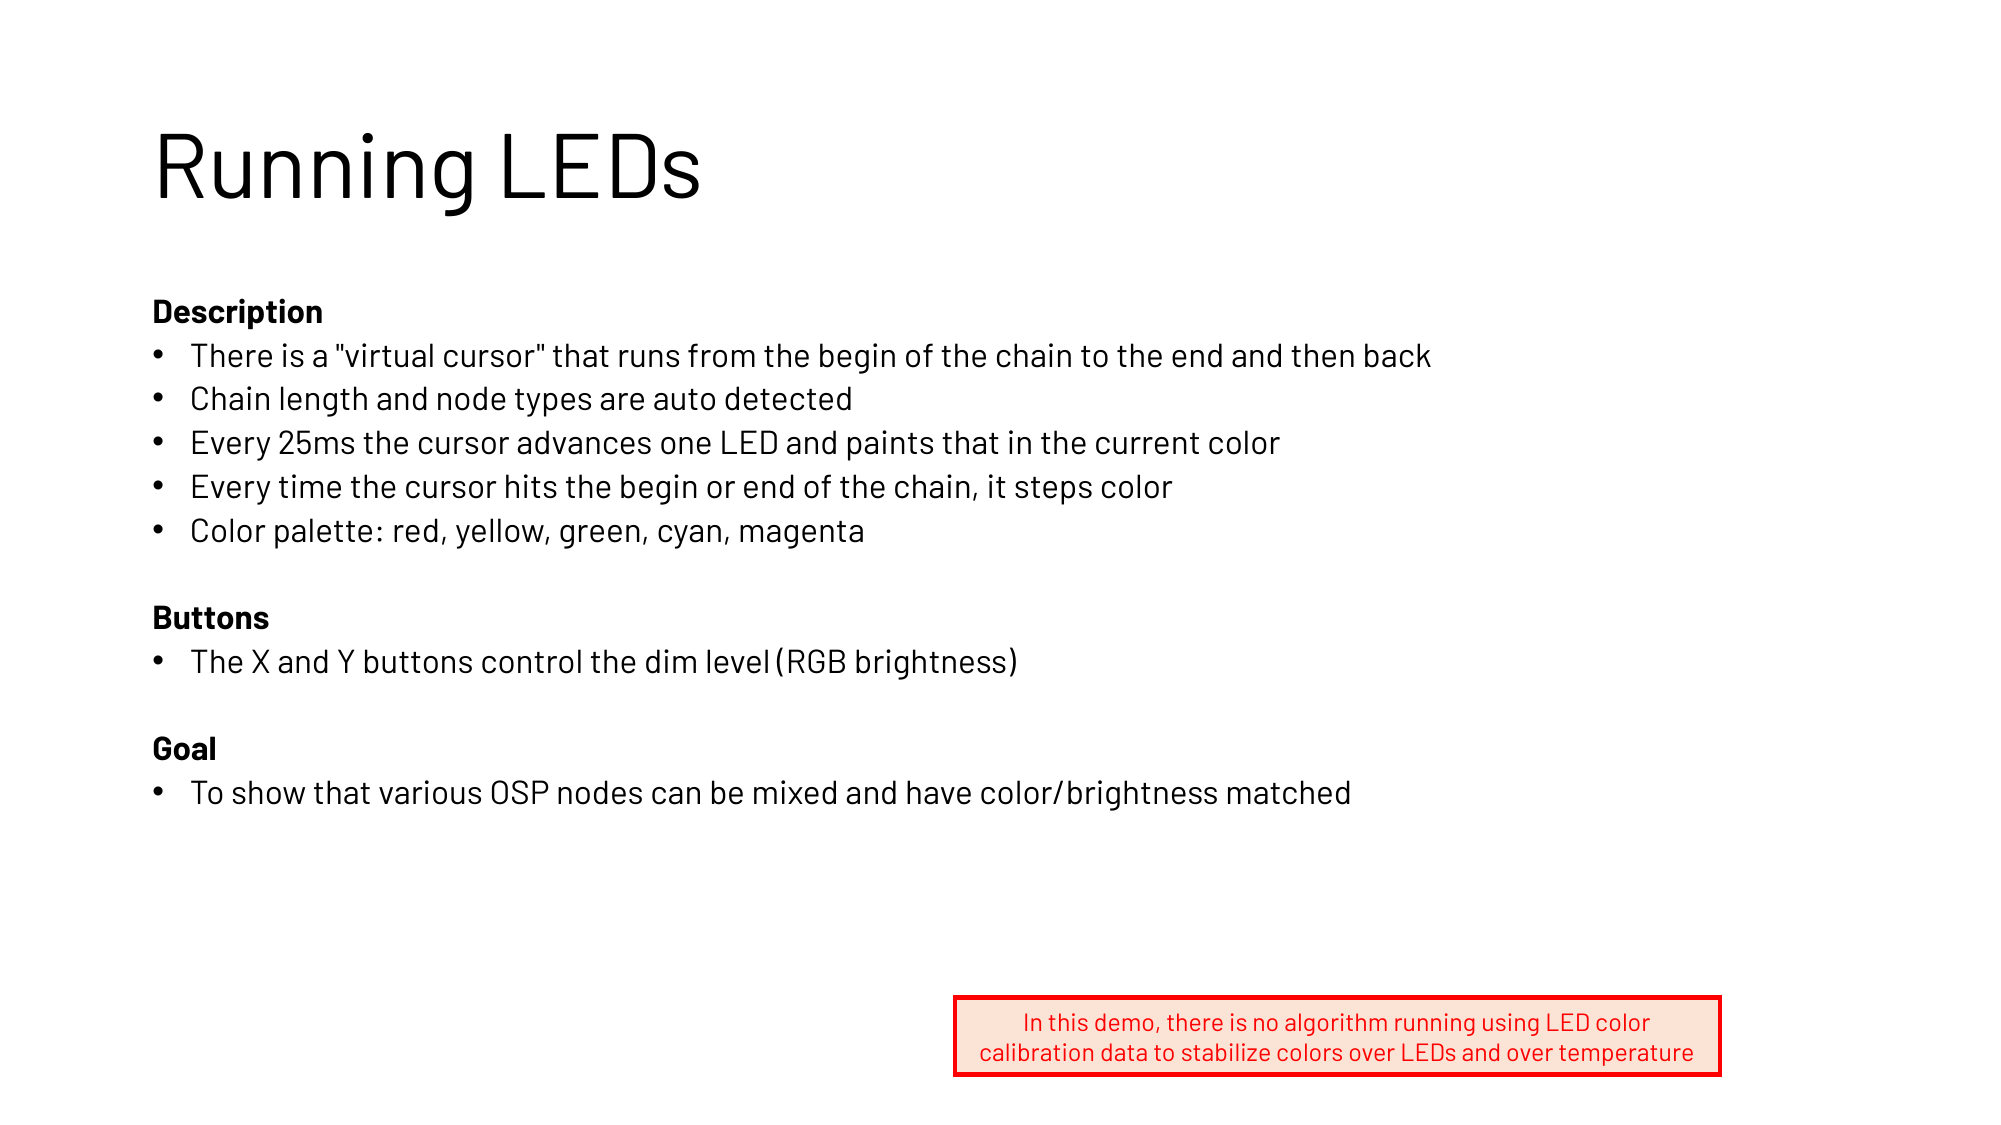

# Running LEDs
Description
There is a "virtual cursor" that runs from the begin of the chain to the end and then back
Chain length and node types are auto detected
Every 25ms the cursor advances one LED and paints that in the current color
Every time the cursor hits the begin or end of the chain, it steps color
Color palette: red, yellow, green, cyan, magenta

Buttons
The X and Y buttons control the dim level (RGB brightness)

Goal
To show that various OSP nodes can be mixed and have color/brightness matched

In this demo, there is no algorithm running using LED color calibration data to stabilize colors over LEDs and over temperature